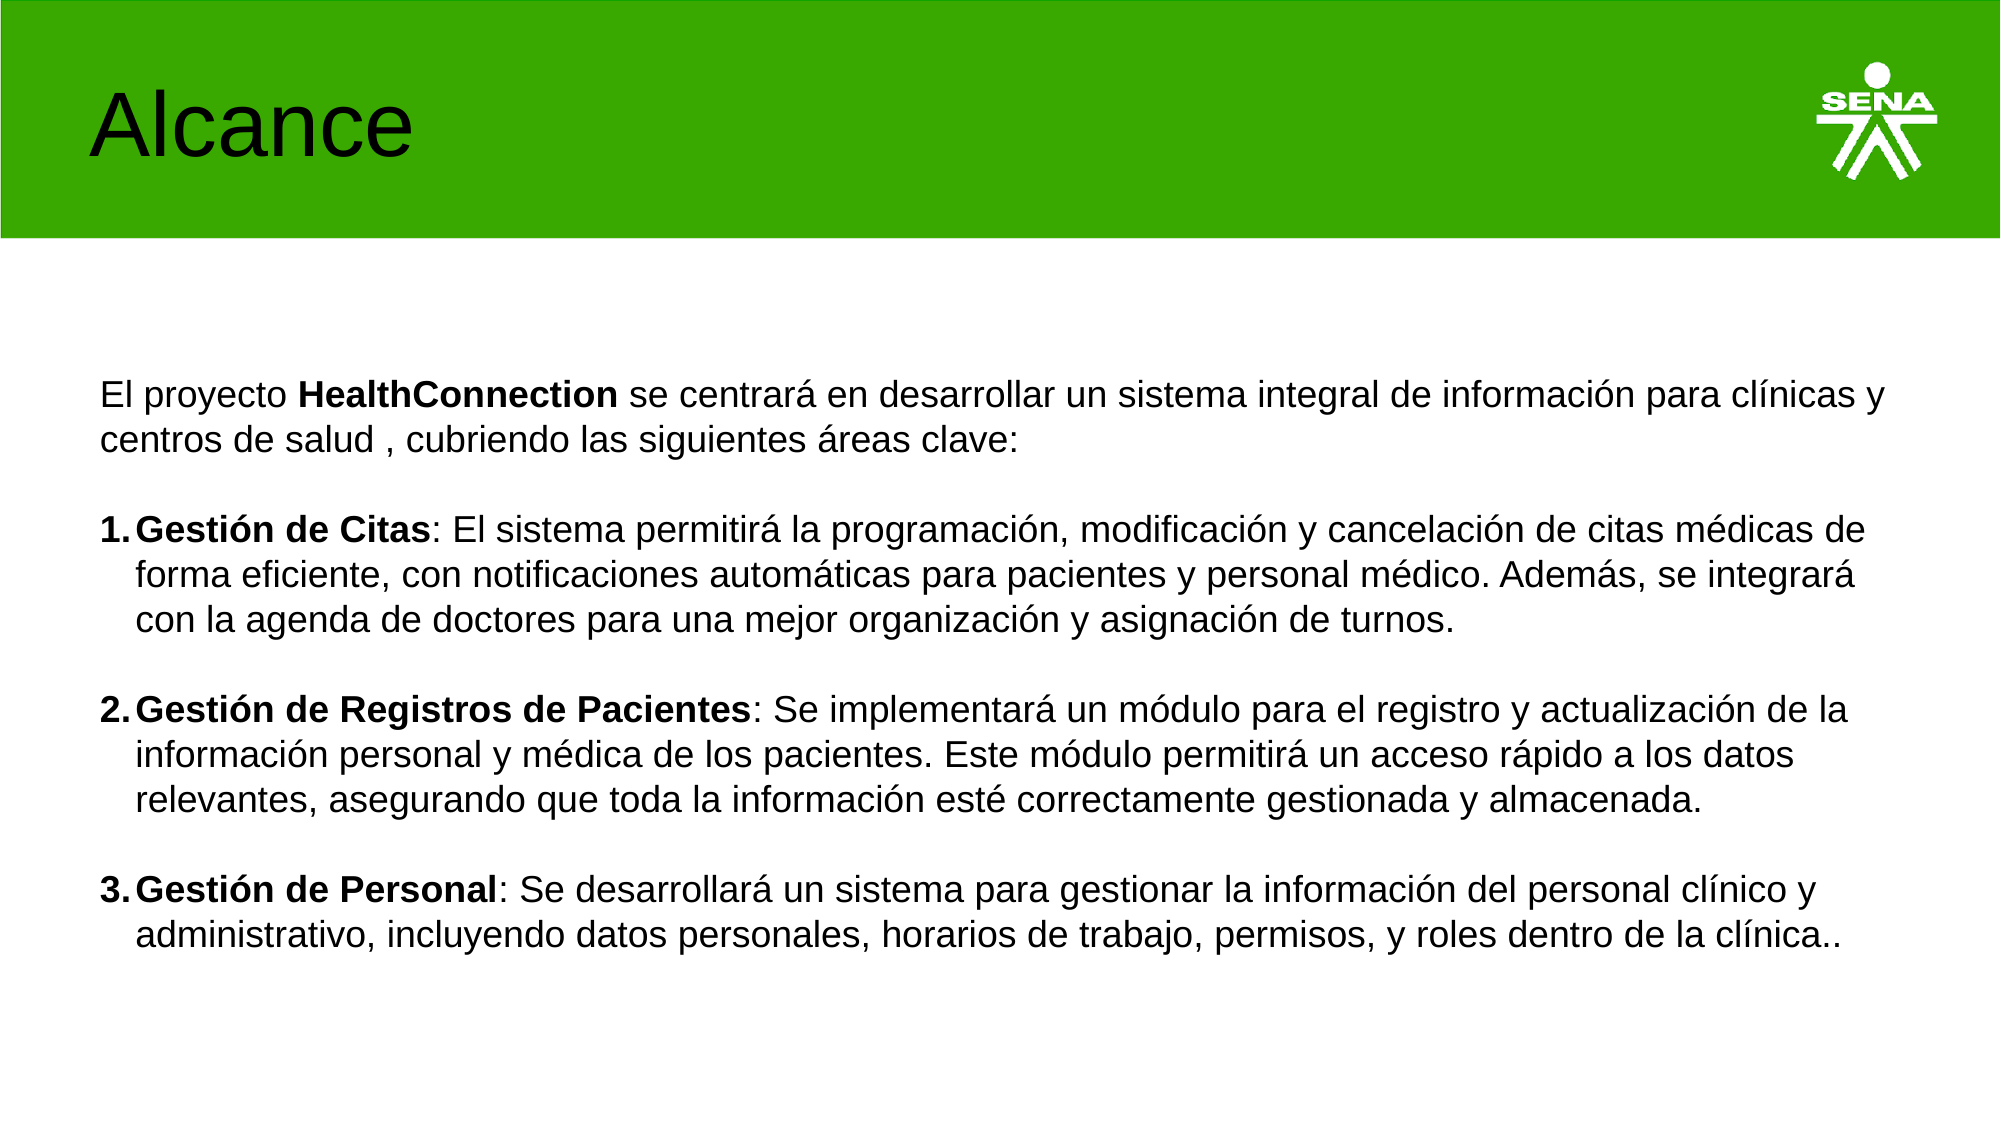

# Alcance
El proyecto HealthConnection se centrará en desarrollar un sistema integral de información para clínicas y centros de salud , cubriendo las siguientes áreas clave:

Gestión de Citas: El sistema permitirá la programación, modificación y cancelación de citas médicas de forma eficiente, con notificaciones automáticas para pacientes y personal médico. Además, se integrará con la agenda de doctores para una mejor organización y asignación de turnos.

Gestión de Registros de Pacientes: Se implementará un módulo para el registro y actualización de la información personal y médica de los pacientes. Este módulo permitirá un acceso rápido a los datos relevantes, asegurando que toda la información esté correctamente gestionada y almacenada.

Gestión de Personal: Se desarrollará un sistema para gestionar la información del personal clínico y administrativo, incluyendo datos personales, horarios de trabajo, permisos, y roles dentro de la clínica..